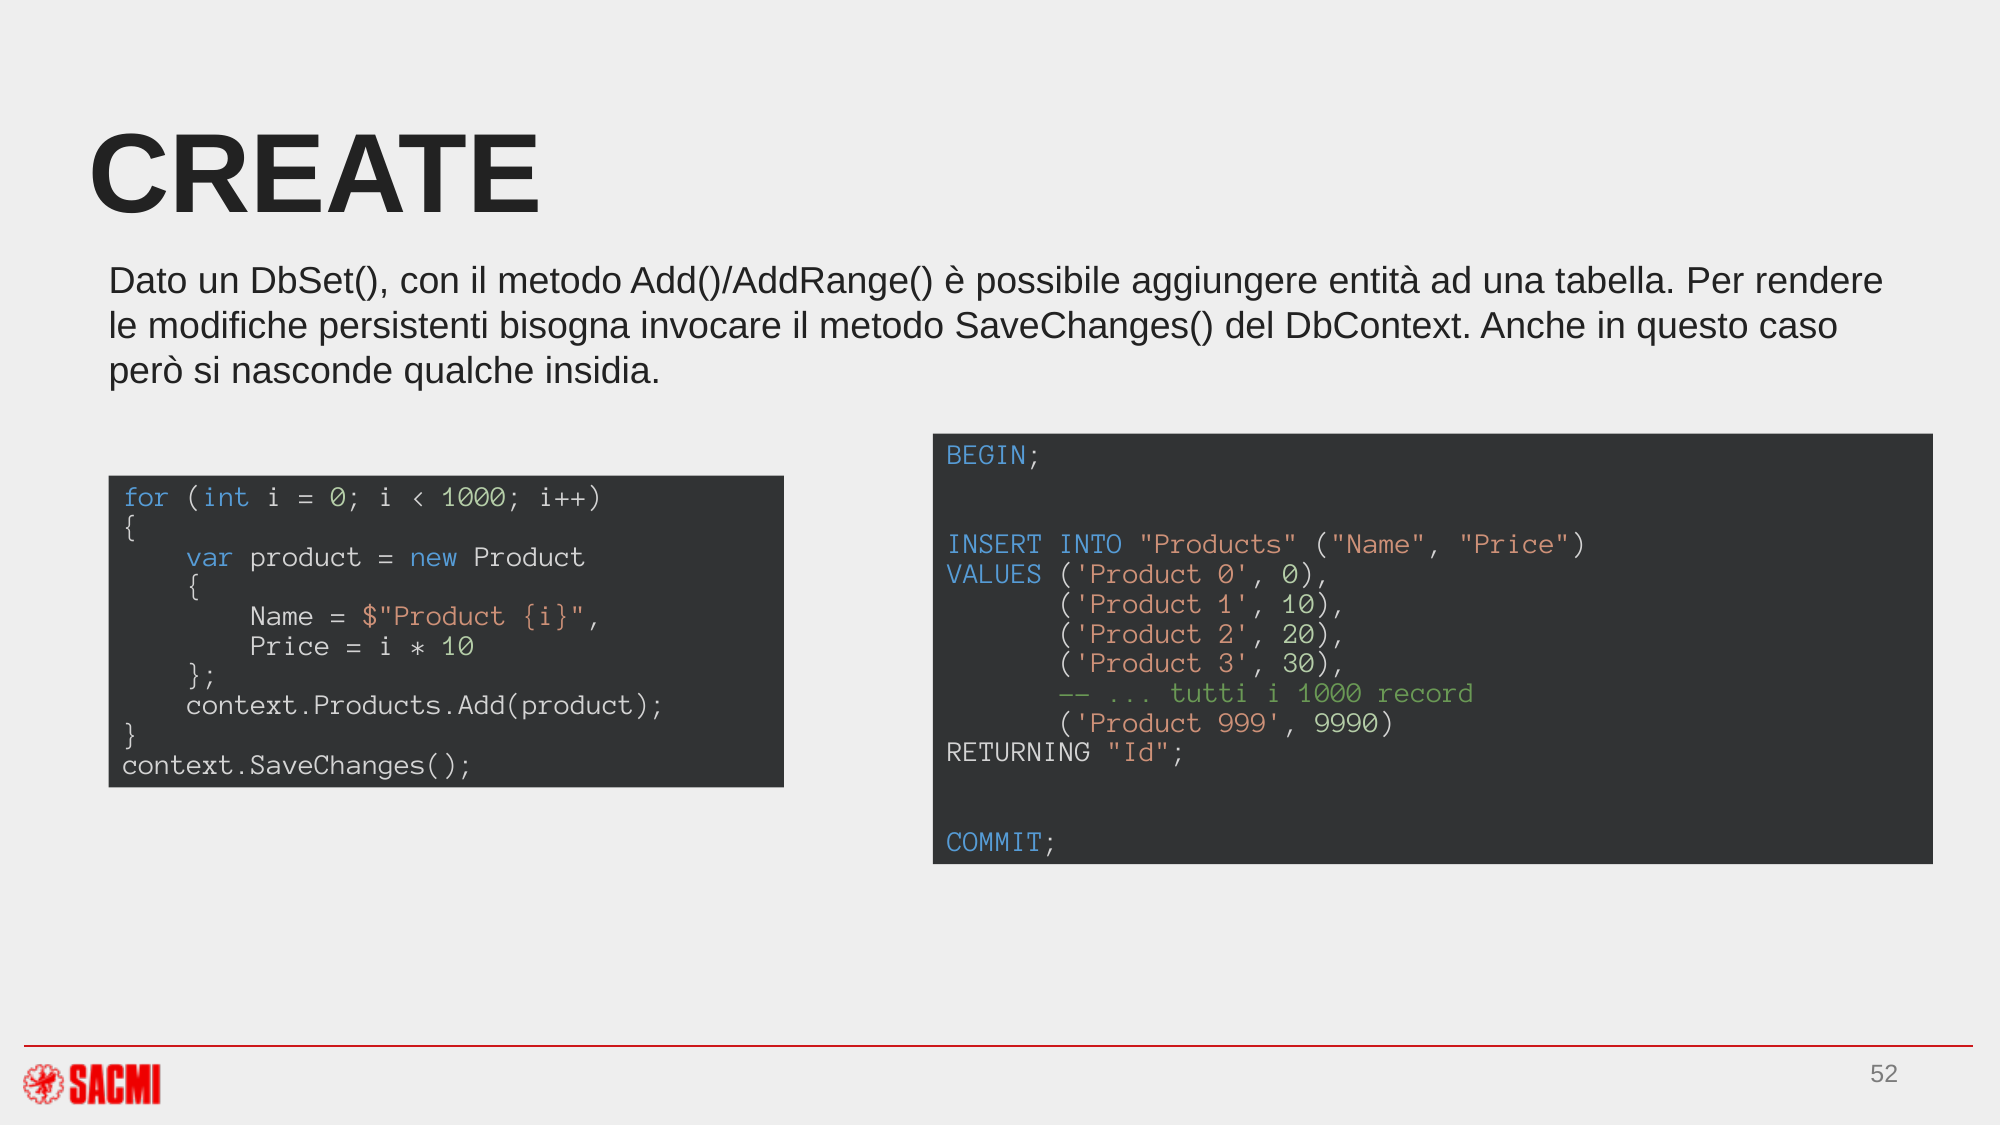

# CREATE
Dato un DbSet(), con il metodo Add()/AddRange() è possibile aggiungere entità ad una tabella. Per rendere le modifiche persistenti bisogna invocare il metodo SaveChanges() del DbContext. Anche in questo caso però si nasconde qualche insidia.

BEGIN;

INSERT INTO "Products" ("Name", "Price")
VALUES ('Product 0', 0),
       ('Product 1', 10),
       ('Product 2', 20),
       ('Product 3', 30),
       -- ... tutti i 1000 record
       ('Product 999', 9990)
RETURNING "Id";

COMMIT;
for (int i = 0; i < 1000; i++)
{
    var product = new Product
    {
        Name = $"Product {i}",
        Price = i * 10
    };
    context.Products.Add(product);
}
context.SaveChanges();

52